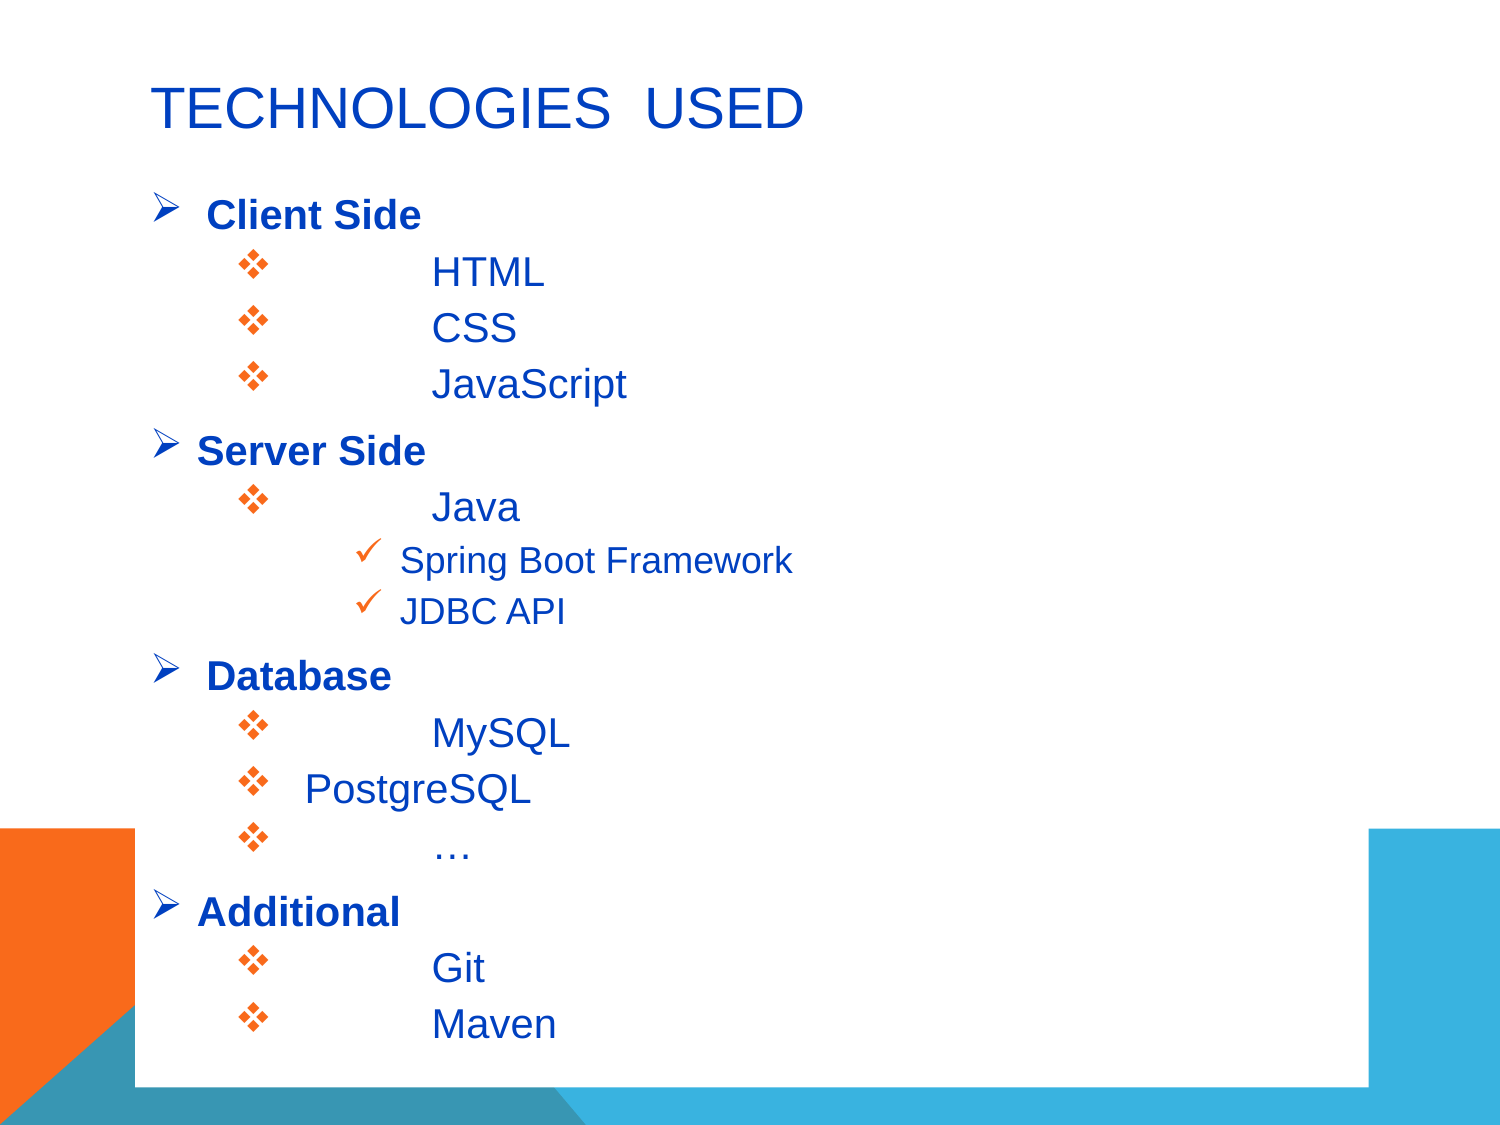

# Technologies  used
Client Side
	HTML
	CSS
	JavaScript
Server Side
	Java
Spring Boot Framework
JDBC API
Database
	MySQL
  PostgreSQL
	…
Additional
	Git
	Maven